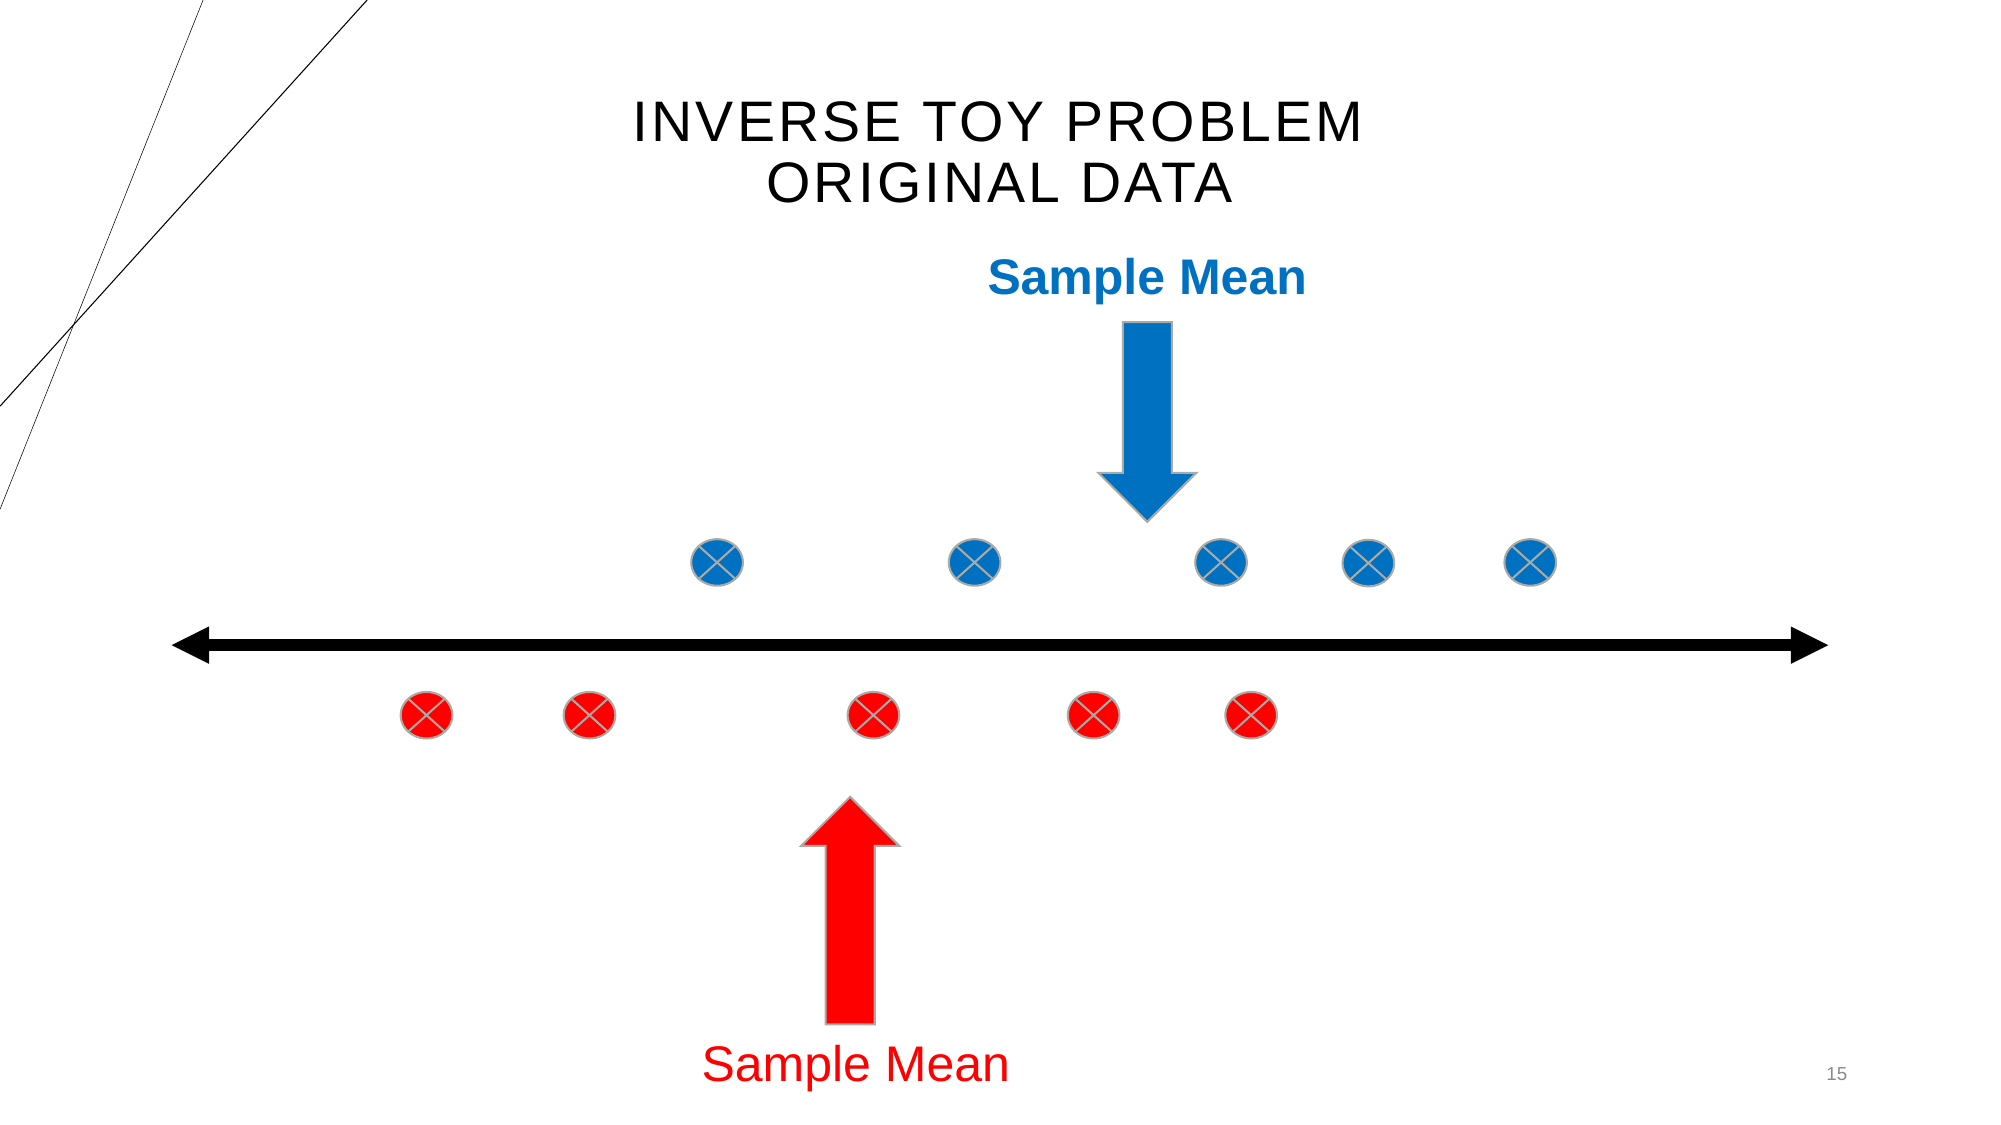

# Inverse Toy Problem Original Data
Sample Mean

Sample Mean
15